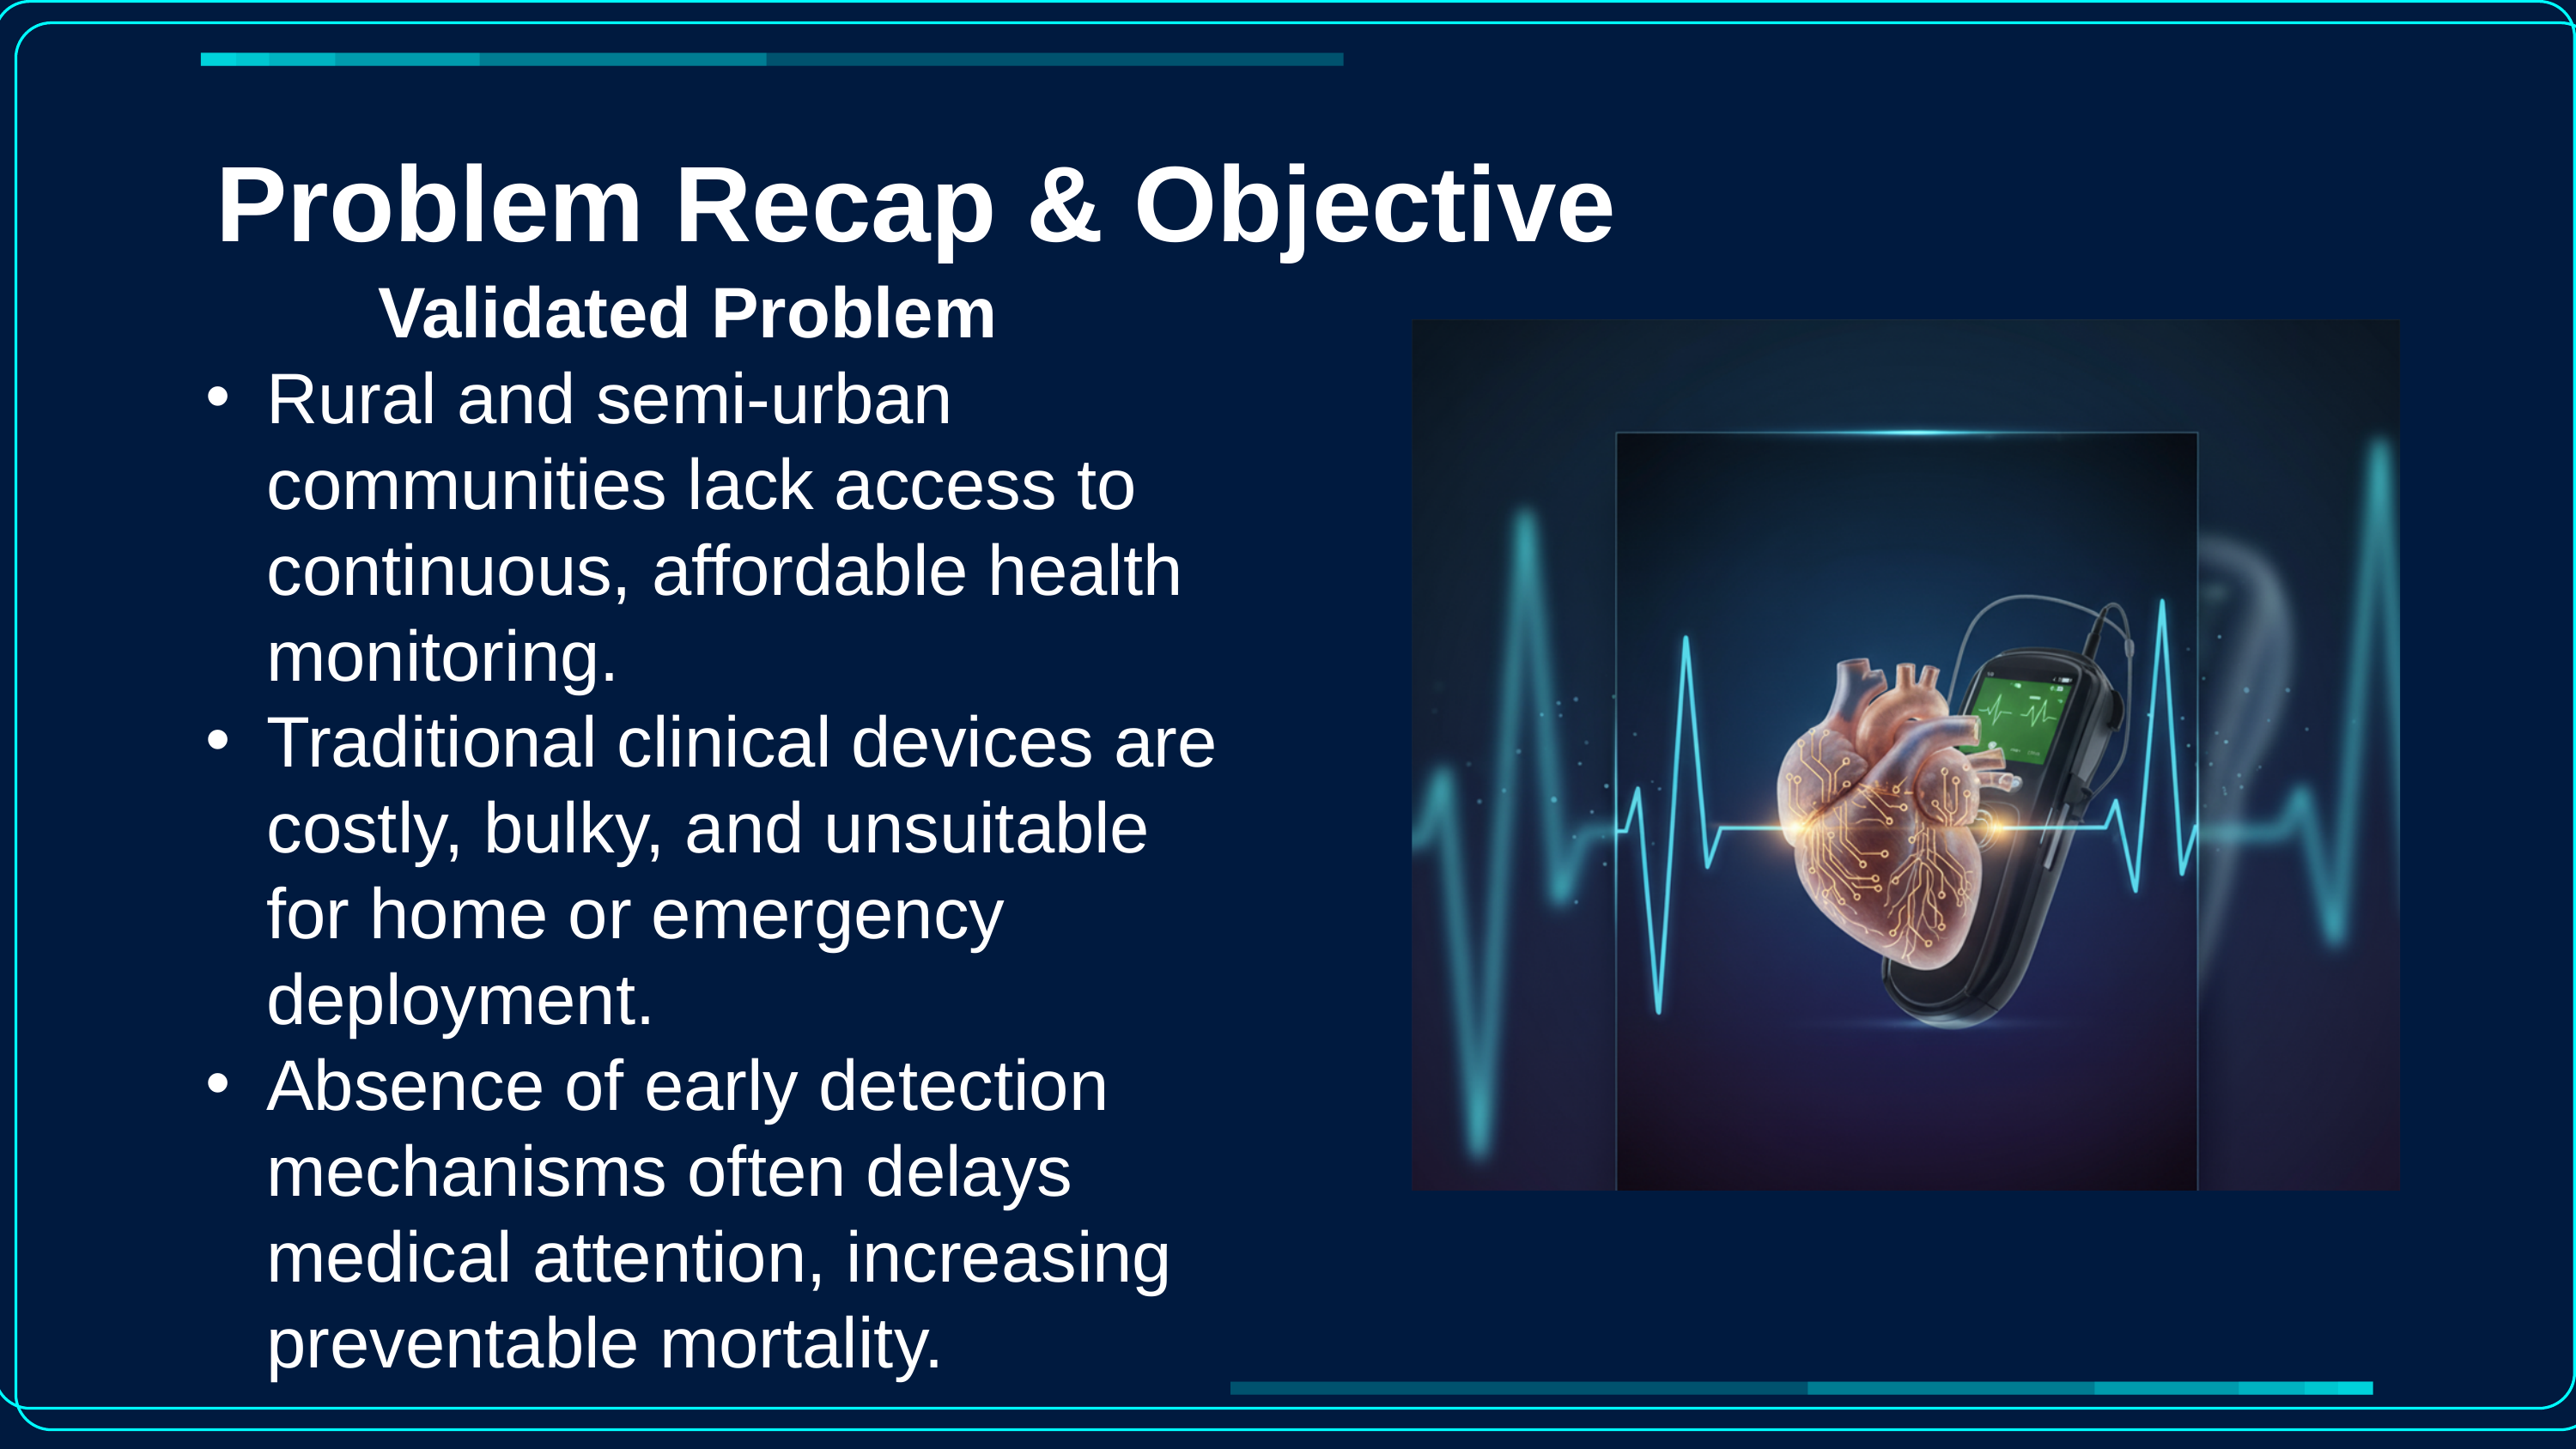

Problem Recap & Objective
Validated Problem
Rural and semi-urban communities lack access to continuous, affordable health monitoring.
Traditional clinical devices are costly, bulky, and unsuitable for home or emergency deployment.
Absence of early detection mechanisms often delays medical attention, increasing preventable mortality.